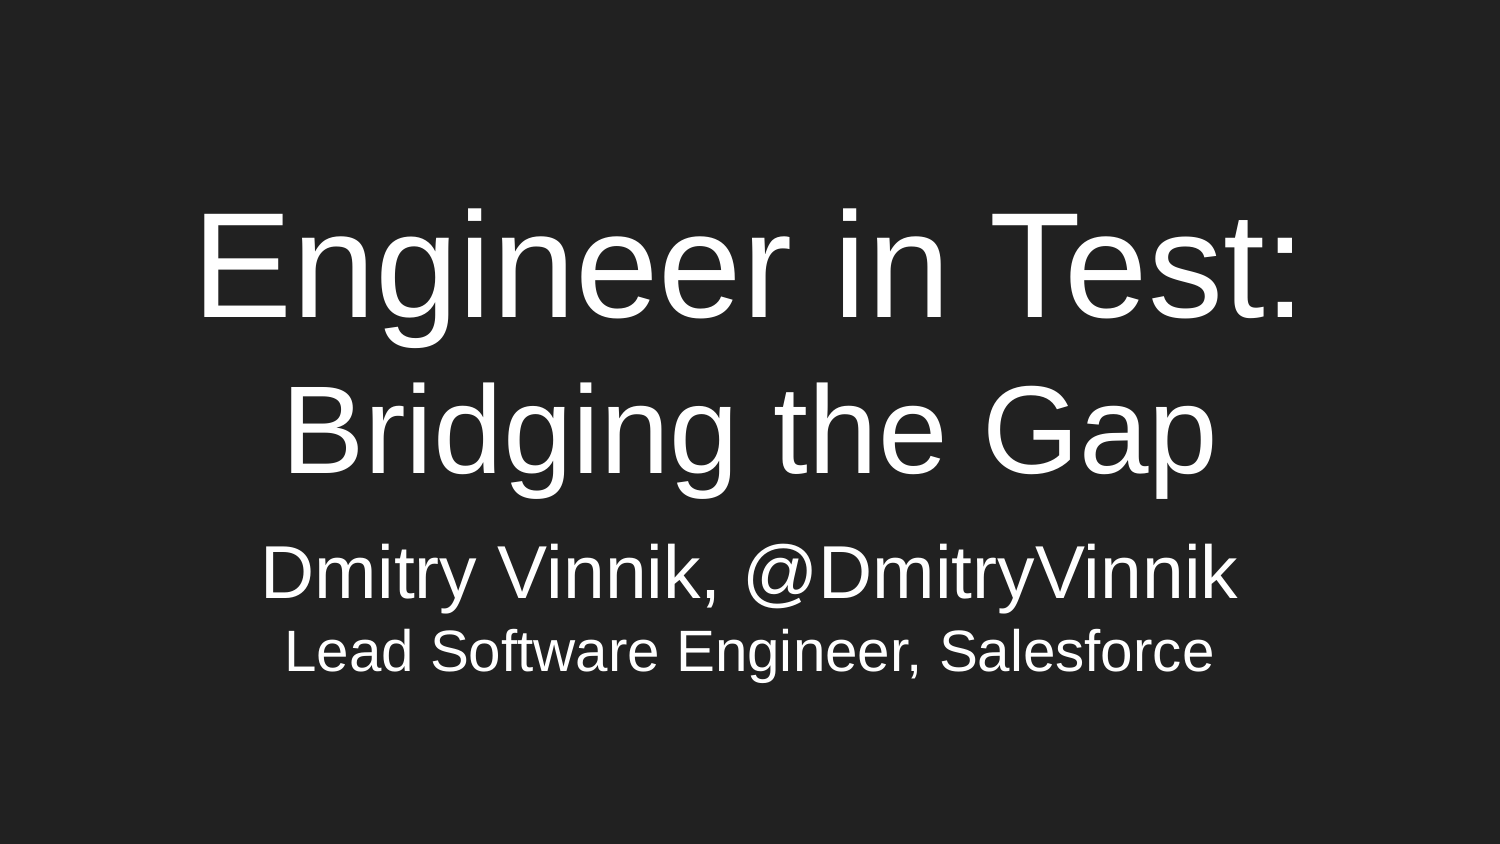

# Engineer in Test:
Bridging the Gap
Dmitry Vinnik, @DmitryVinnik
Lead Software Engineer, Salesforce